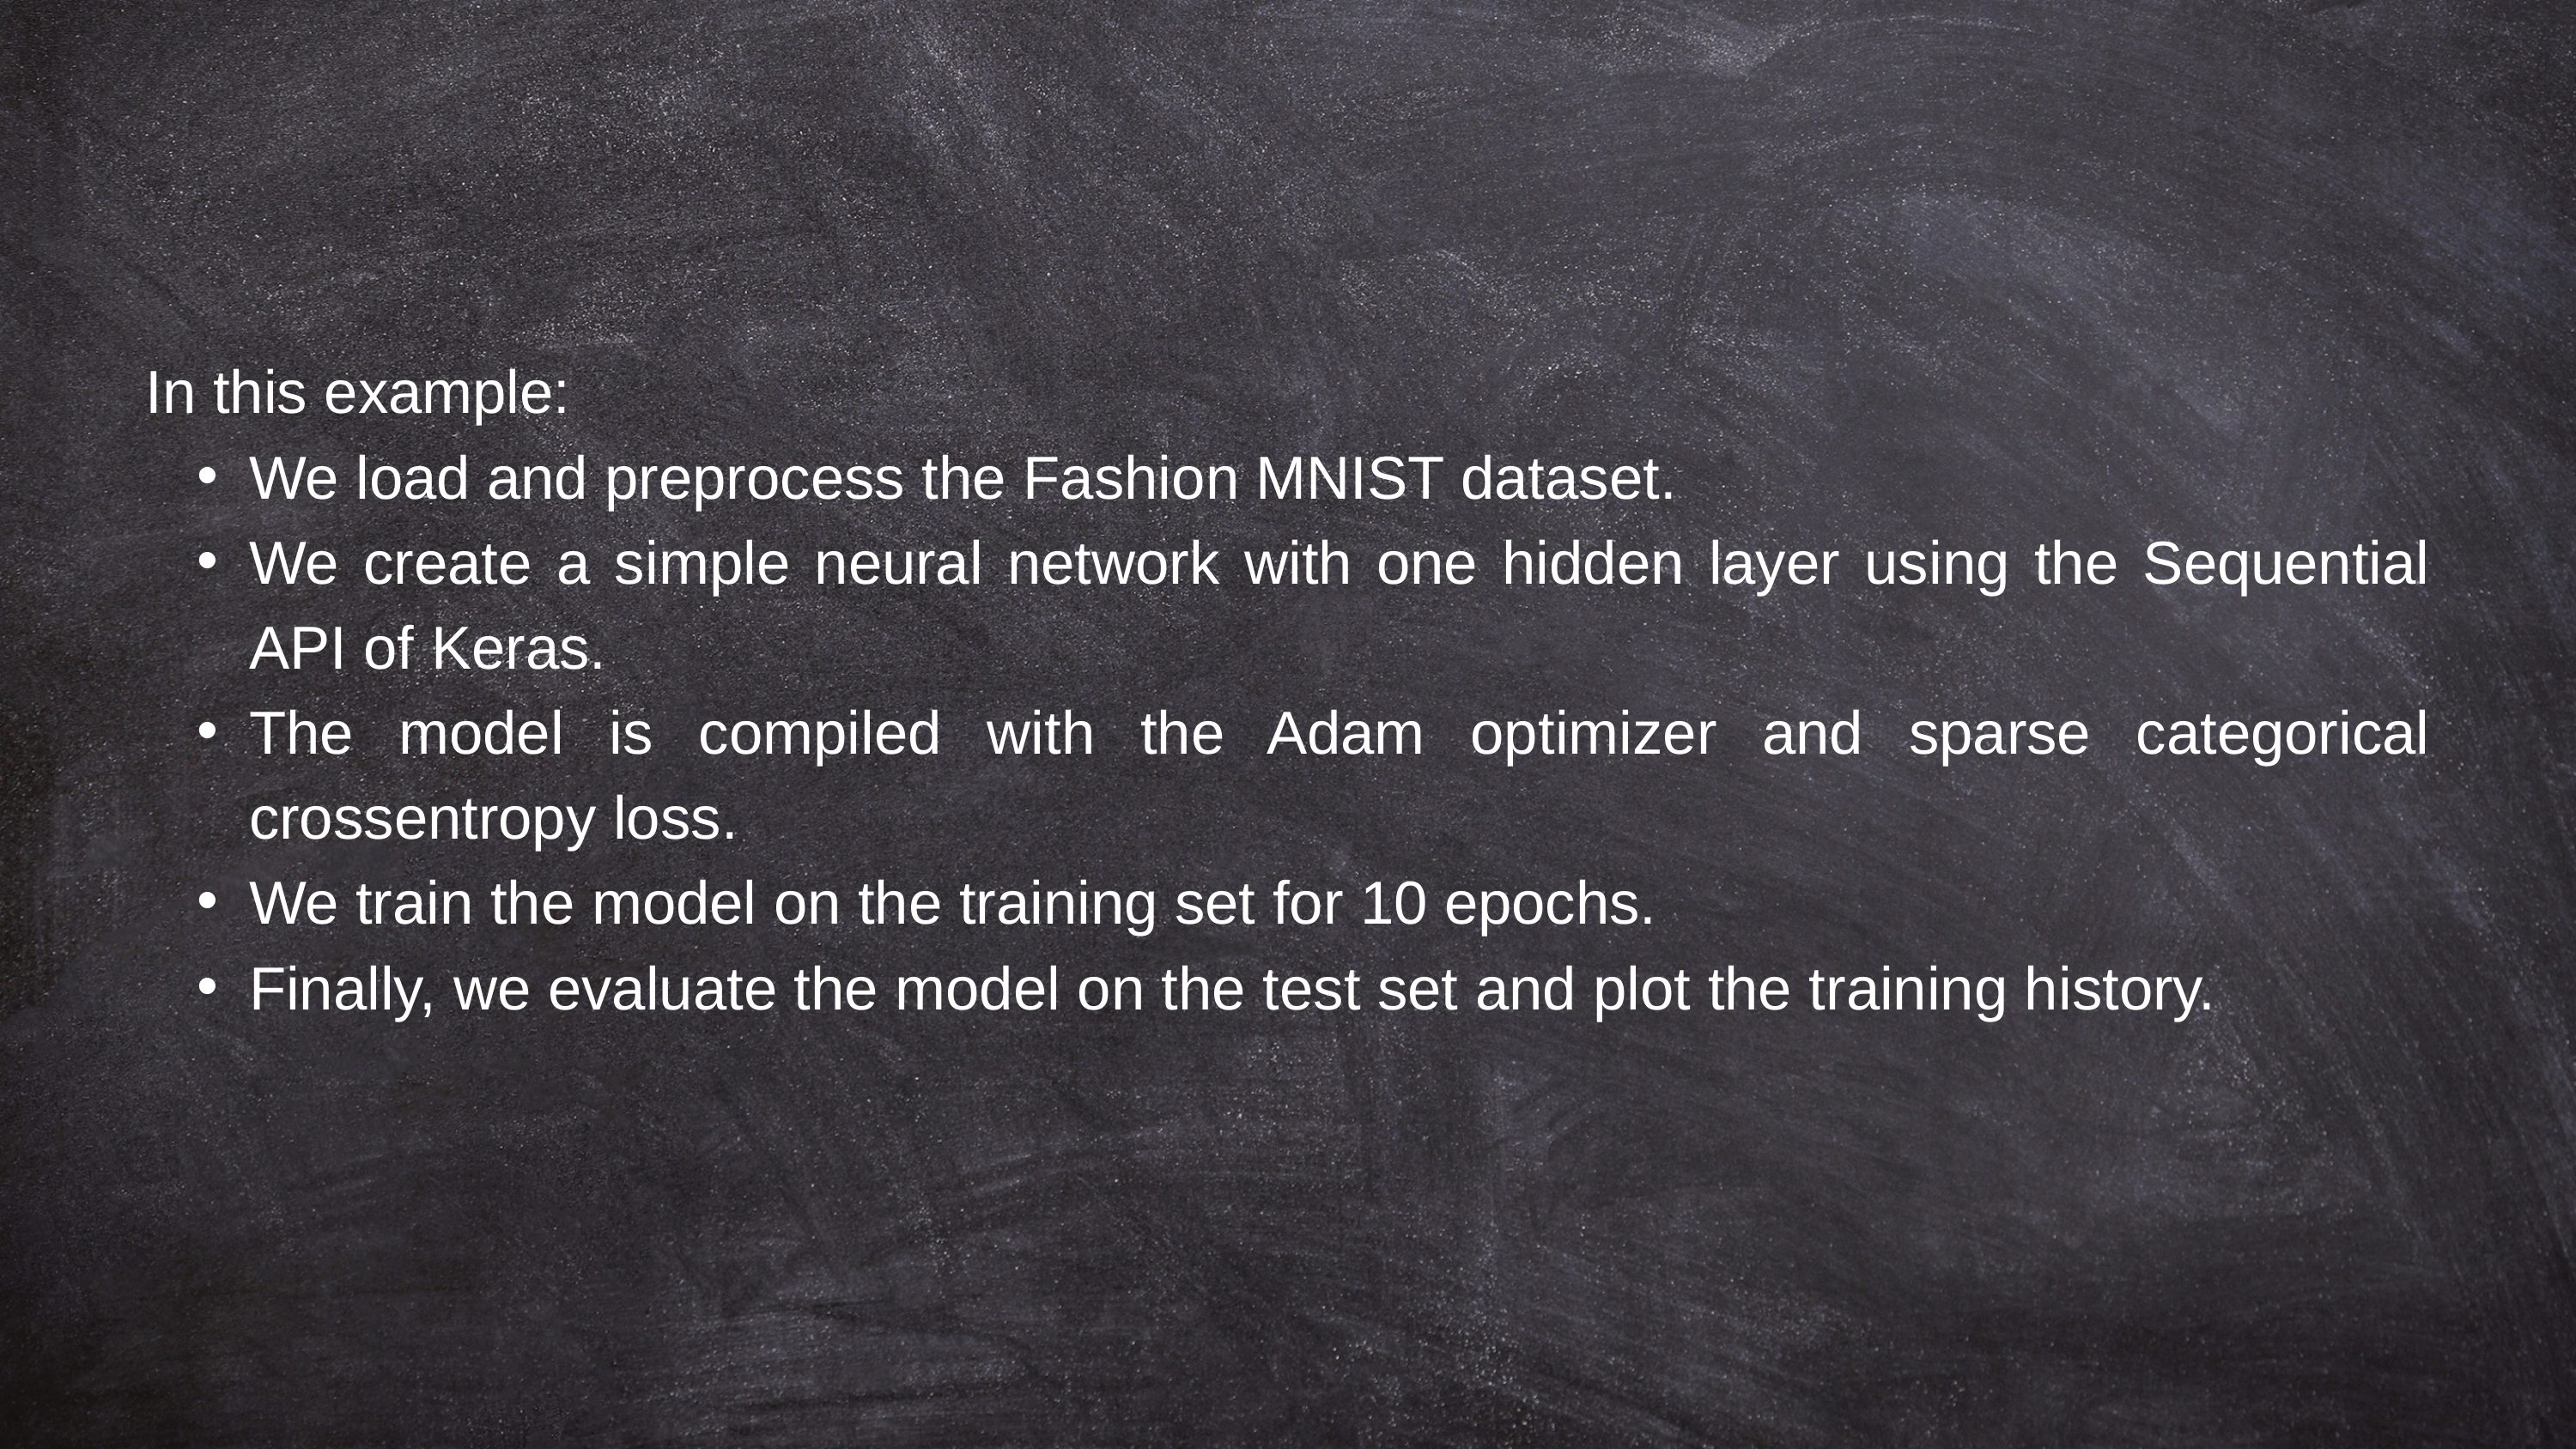

In this example:
We load and preprocess the Fashion MNIST dataset.
We create a simple neural network with one hidden layer using the Sequential API of Keras.
The model is compiled with the Adam optimizer and sparse categorical crossentropy loss.
We train the model on the training set for 10 epochs.
Finally, we evaluate the model on the test set and plot the training history.